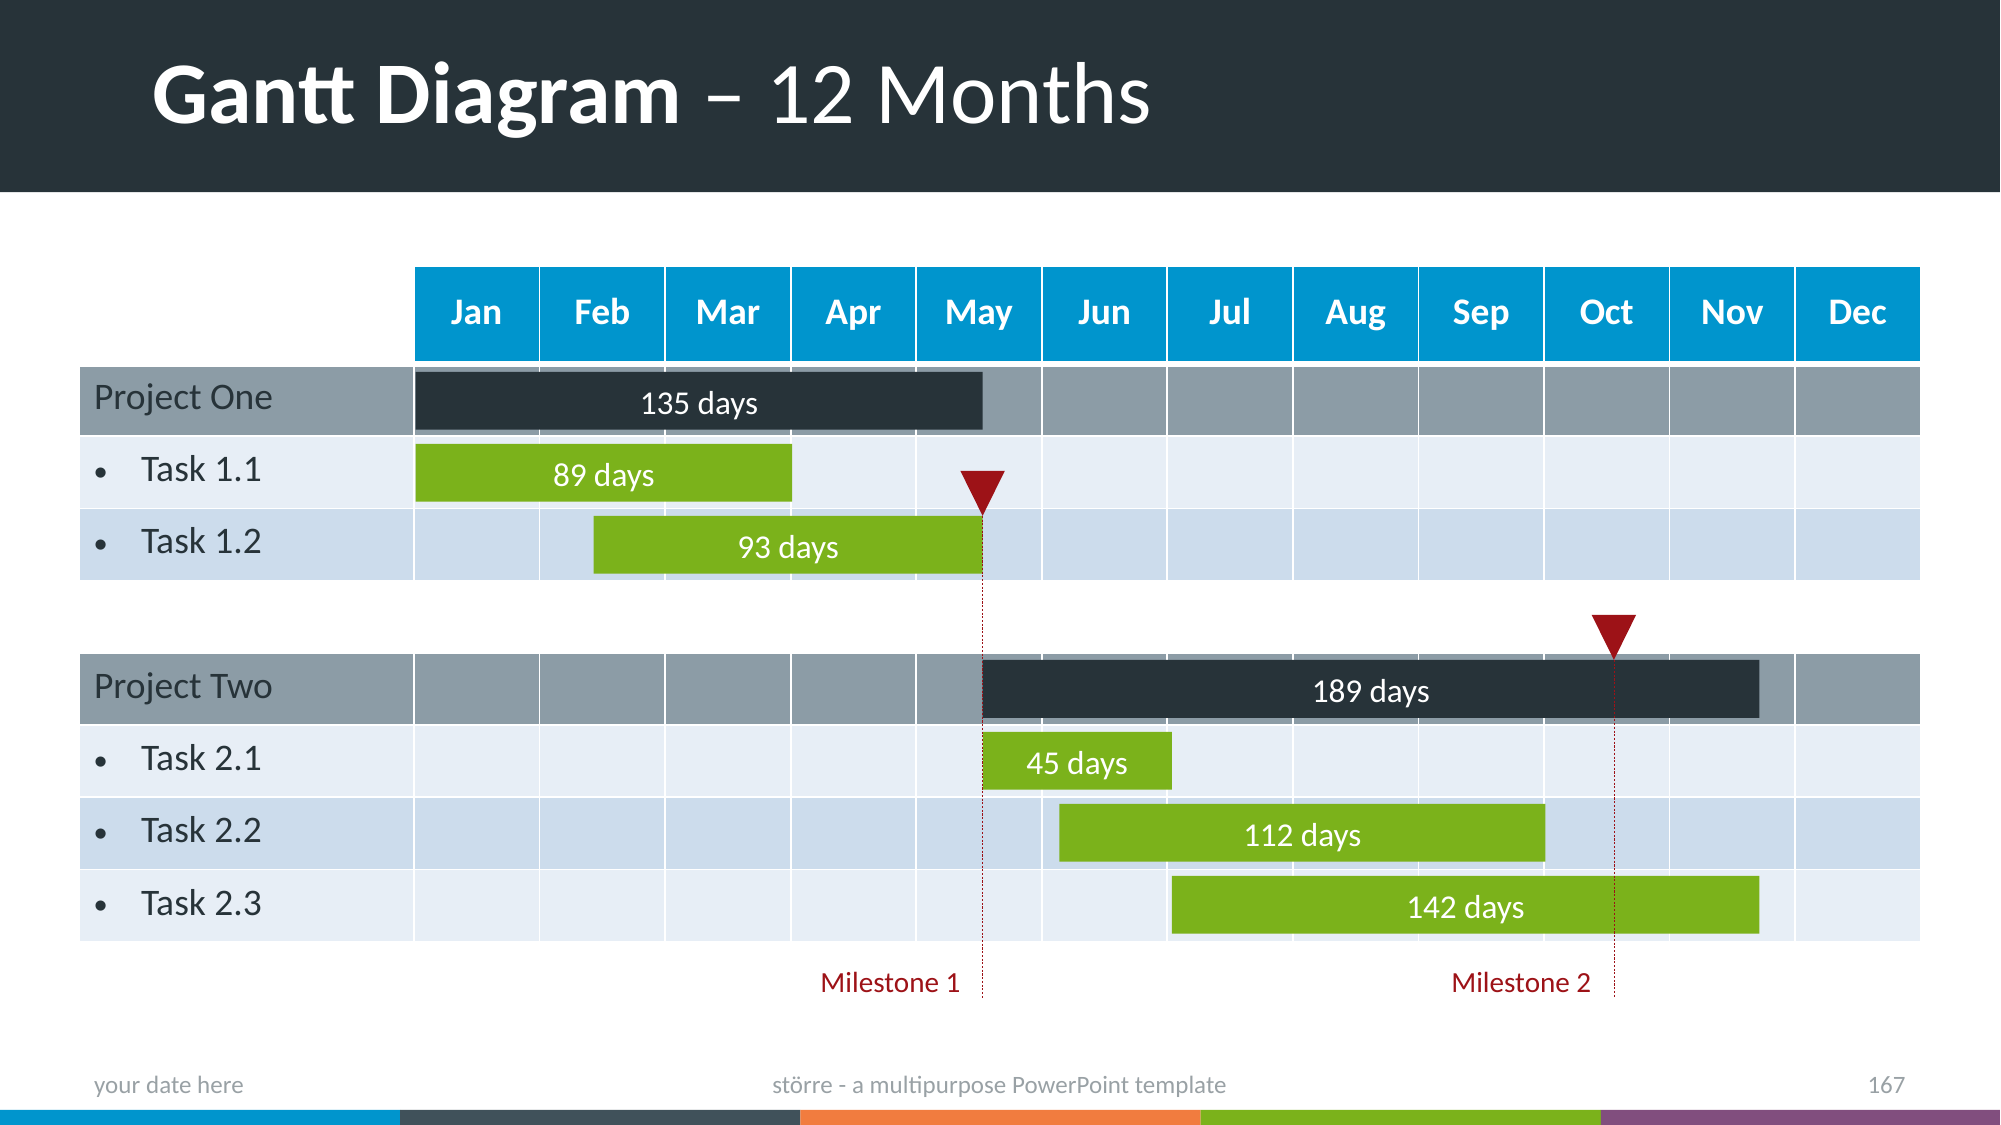

# Gantt Diagram – 12 Months
|  | Jan | Feb | Mar | Apr | May | Jun | Jul | Aug | Sep | Oct | Nov | Dec |
| --- | --- | --- | --- | --- | --- | --- | --- | --- | --- | --- | --- | --- |
| Project One |  |  |  |  |  |  |  |  |  |  |  |  |
| Task 1.1 |  |  |  |  |  |  |  |  |  |  |  |  |
| Task 1.2 |  |  |  |  |  |  |  |  |  |  |  |  |
|  |  |  |  |  |  |  |  |  |  |  |  |  |
| Project Two |  |  |  |  |  |  |  |  |  |  |  |  |
| Task 2.1 |  |  |  |  |  |  |  |  |  |  |  |  |
| Task 2.2 |  |  |  |  |  |  |  |  |  |  |  |  |
| Task 2.3 |  |  |  |  |  |  |  |  |  |  |  |  |
135 days
89 days

93 days

189 days
45 days
112 days
142 days
Milestone 1
Milestone 2
your date here
större - a multipurpose PowerPoint template
167